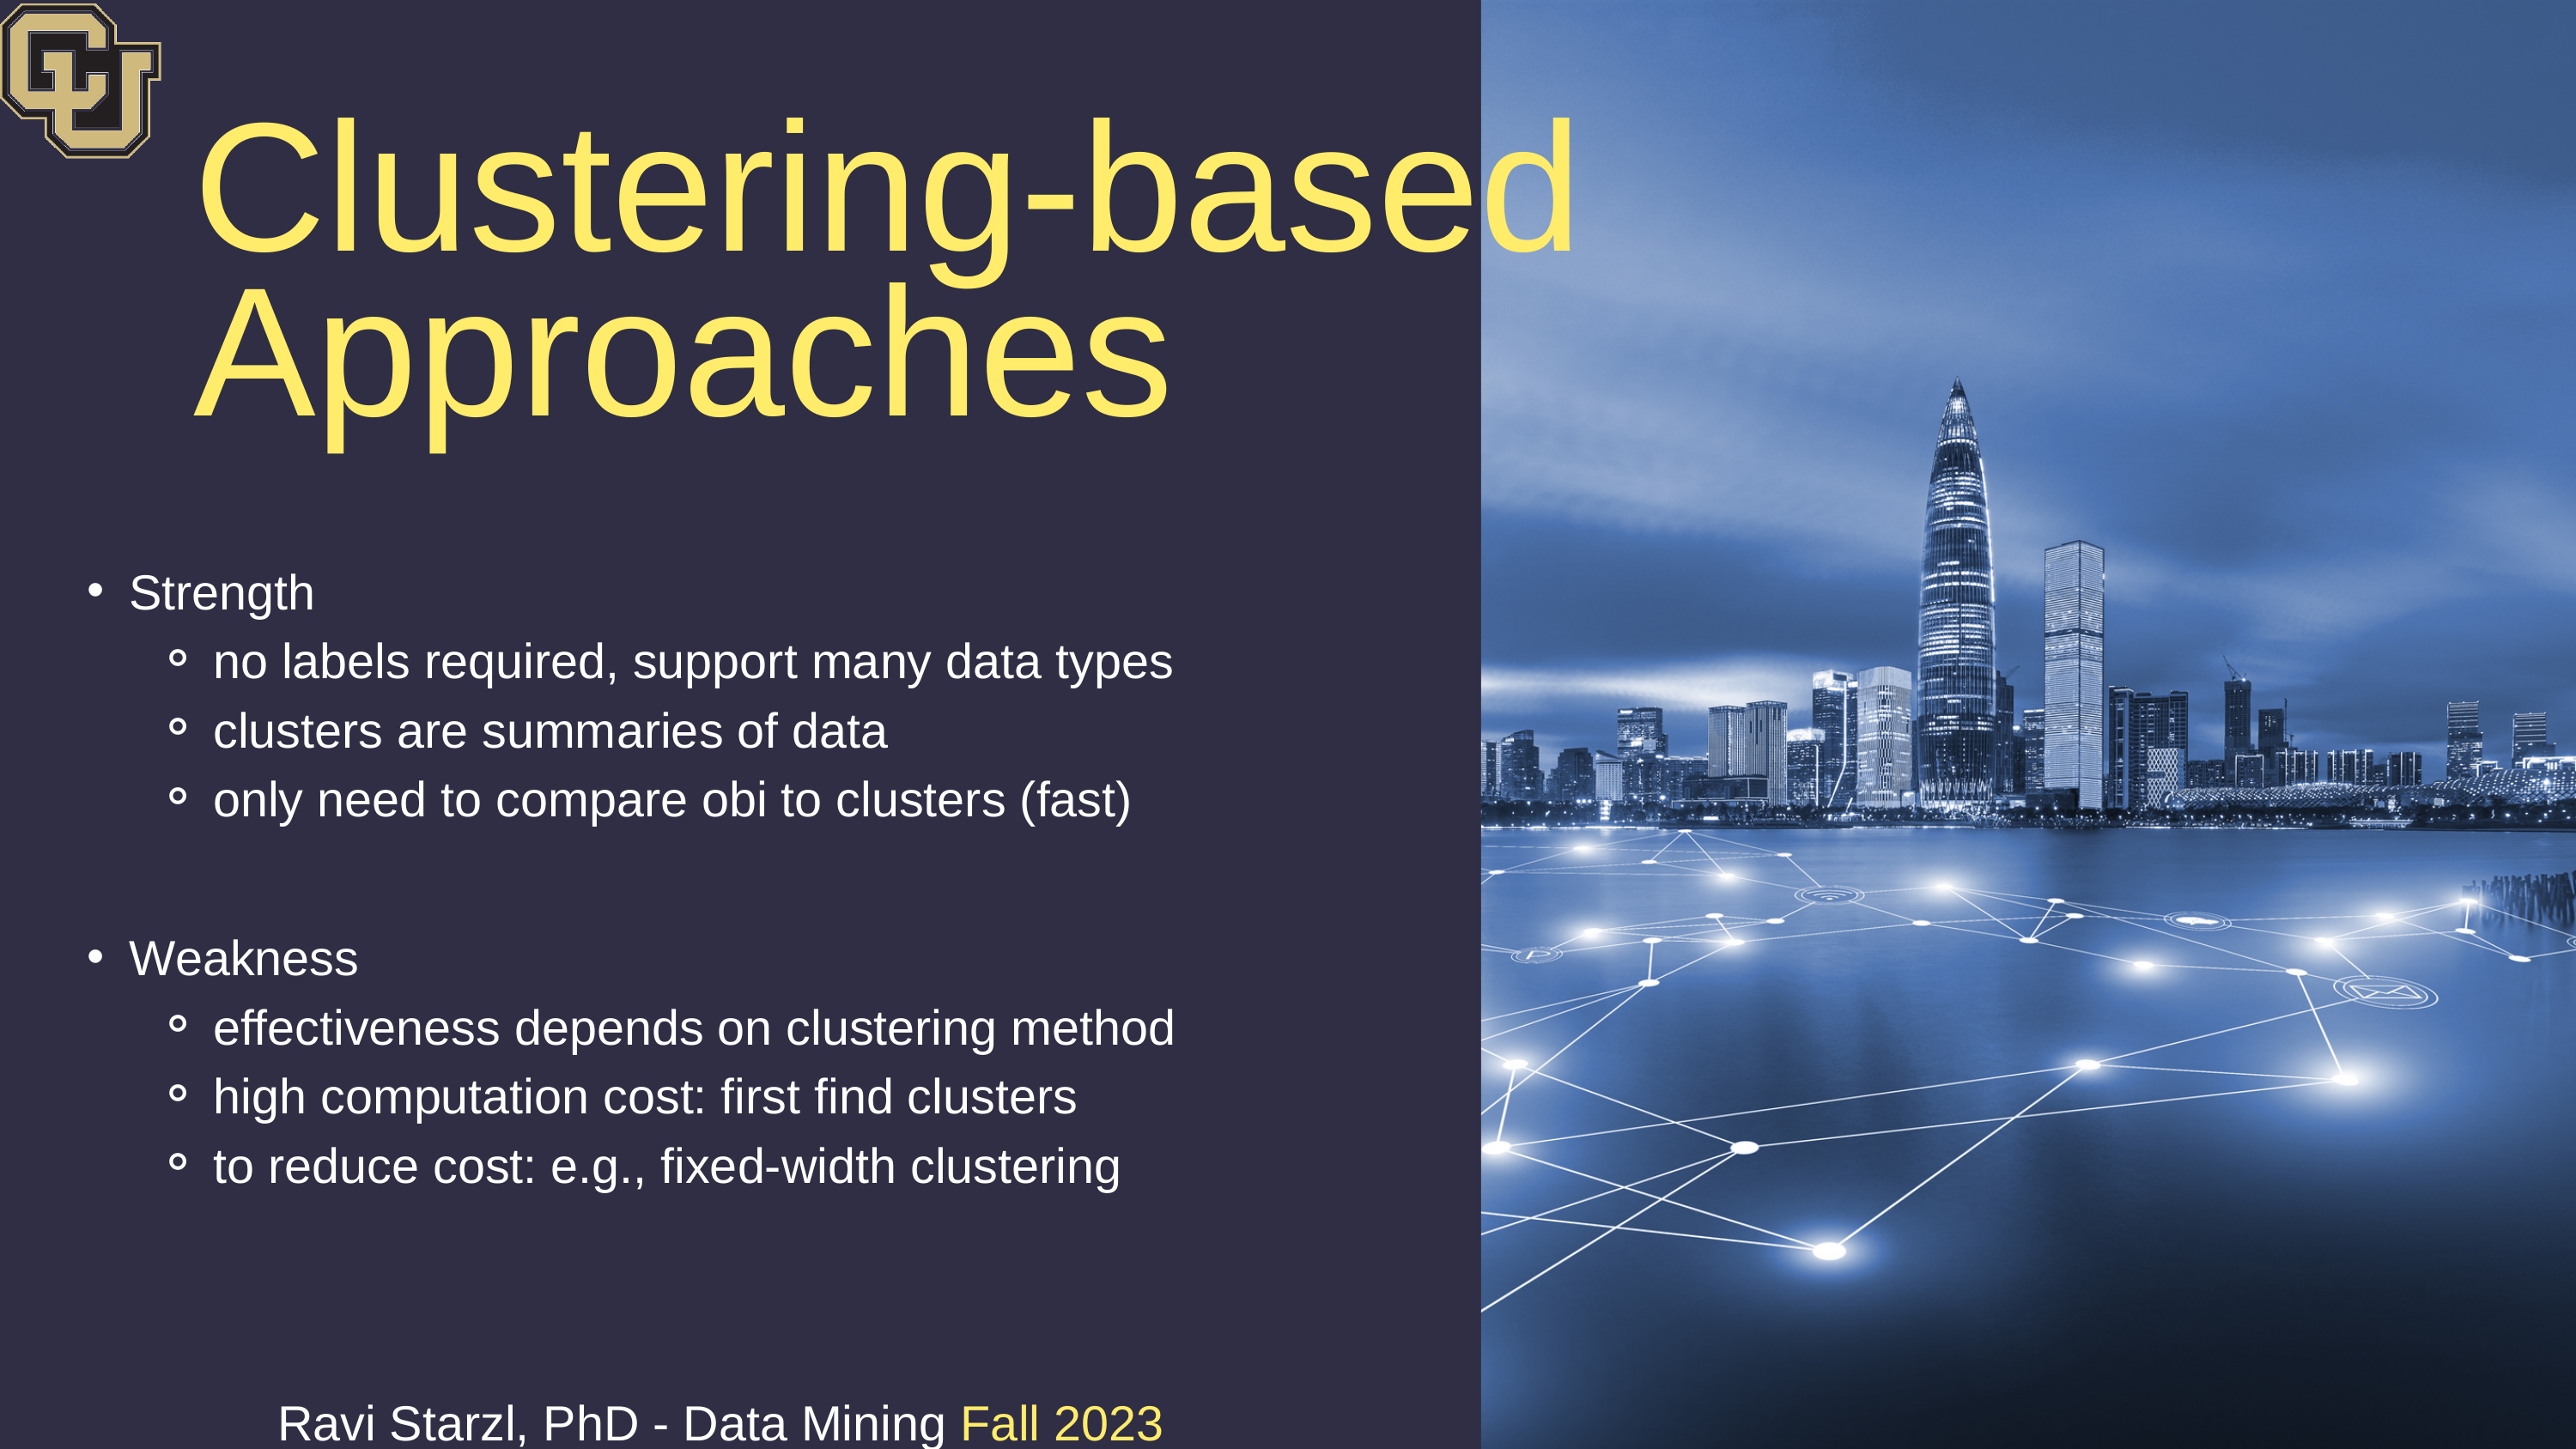

Clustering-based Approaches

Strength
no labels required, support many data types
clusters are summaries of data
only need to compare obi to clusters (fast)

Weakness
effectiveness depends on clustering method
high computation cost: first find clusters
to reduce cost: e.g., fixed-width clustering
Ravi Starzl, PhD - Data Mining Fall 2023